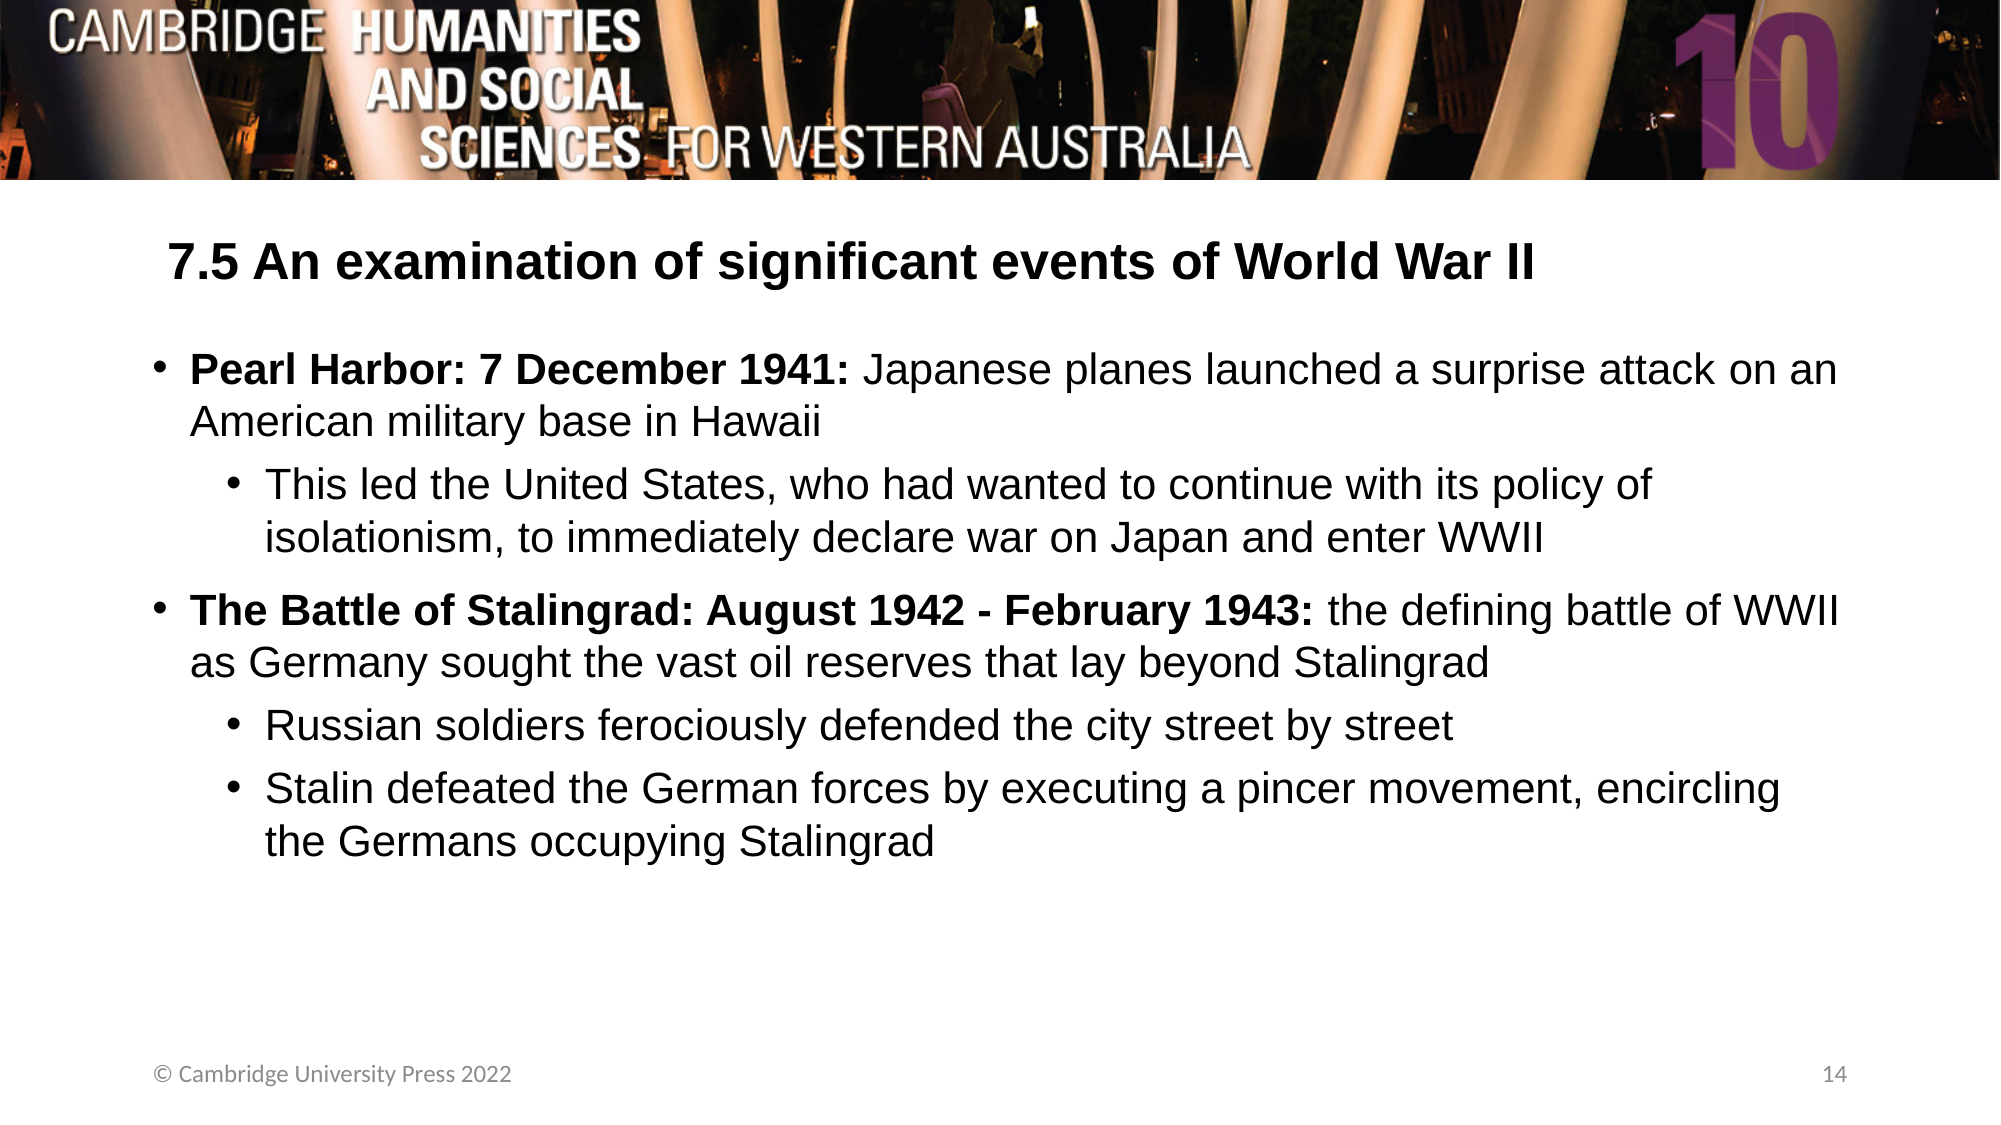

# 7.5 An examination of significant events of World War II
Pearl Harbor: 7 December 1941: Japanese planes launched a surprise attack on an American military base in Hawaii
This led the United States, who had wanted to continue with its policy of isolationism, to immediately declare war on Japan and enter WWII
The Battle of Stalingrad: August 1942 - February 1943: the defining battle of WWII as Germany sought the vast oil reserves that lay beyond Stalingrad
Russian soldiers ferociously defended the city street by street
Stalin defeated the German forces by executing a pincer movement, encircling the Germans occupying Stalingrad

© Cambridge University Press 2022
14